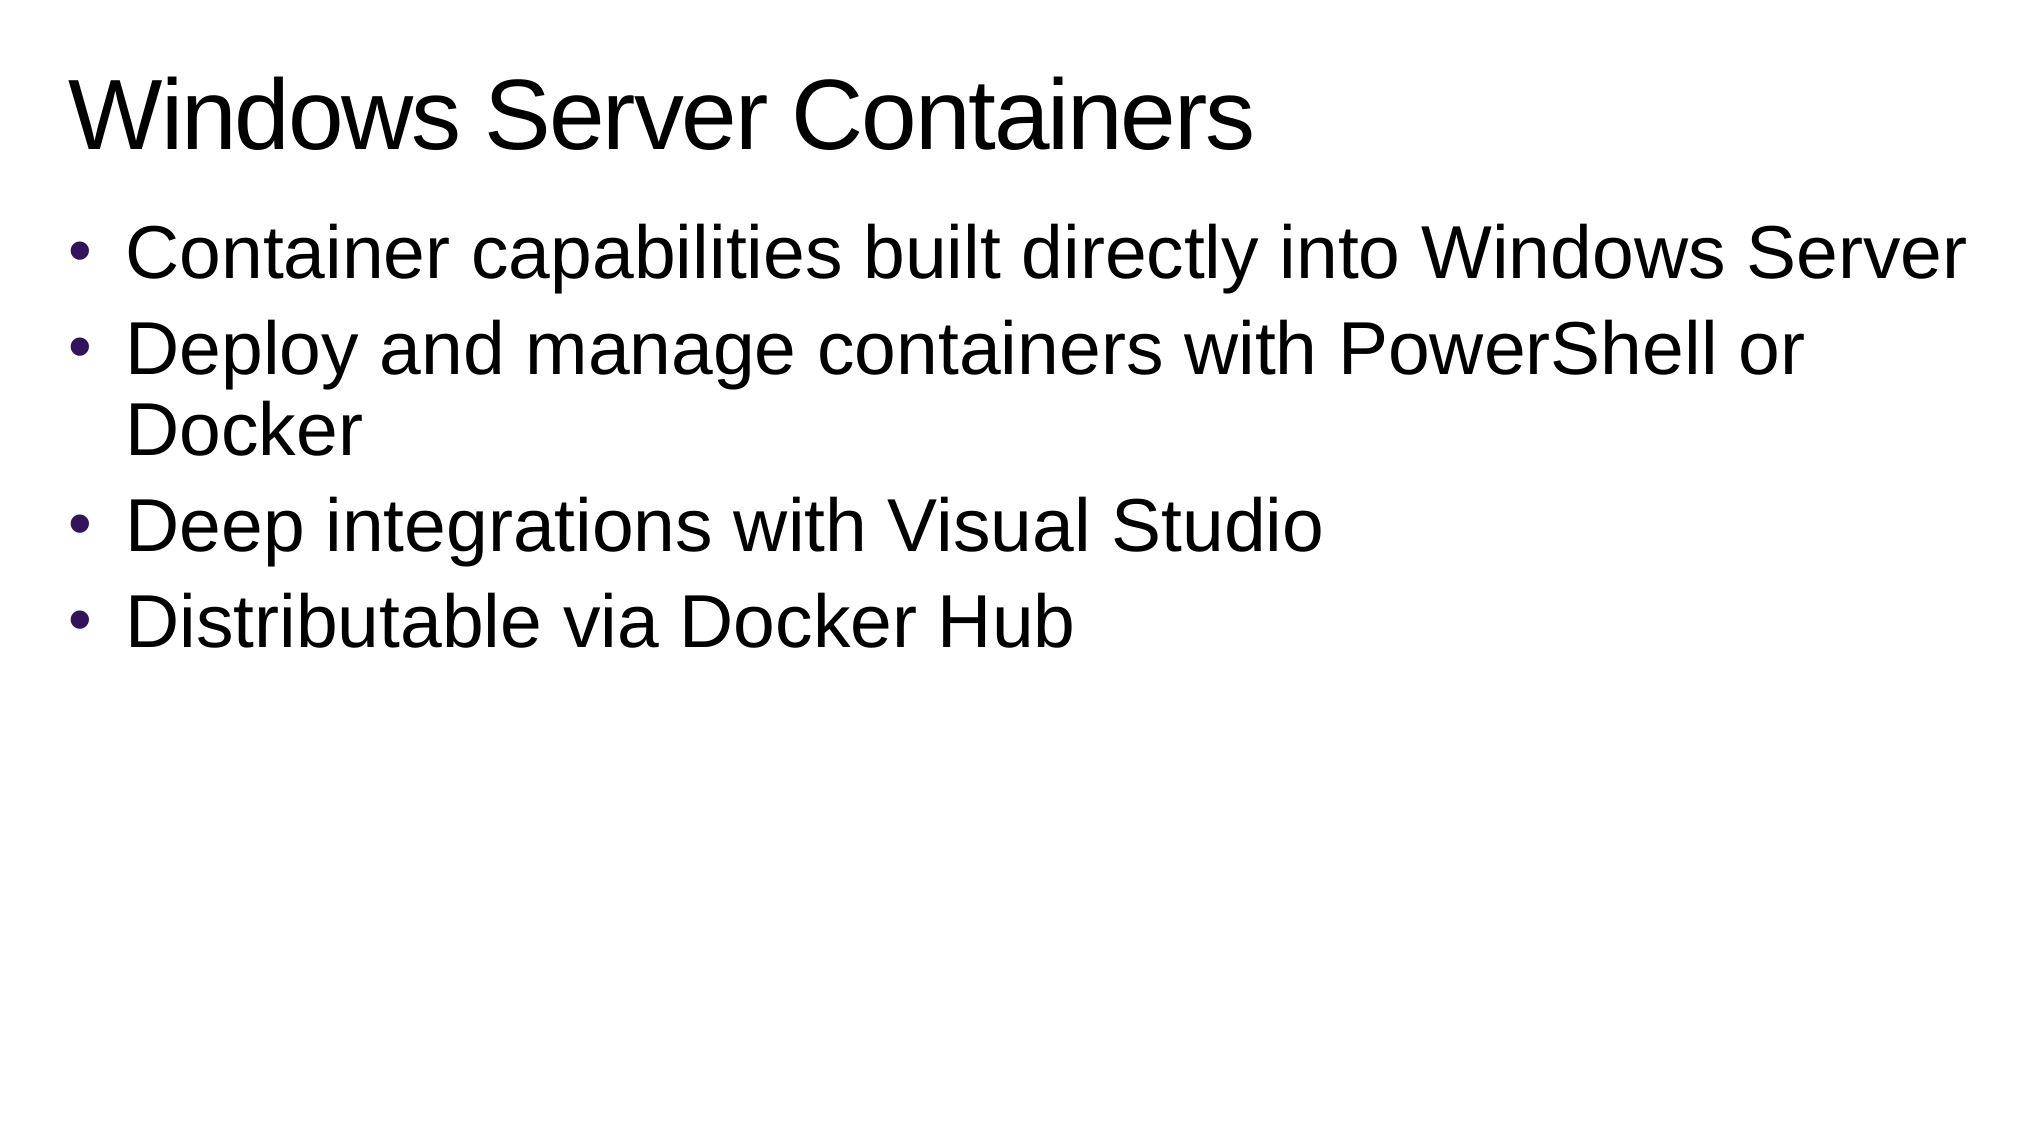

# Windows Server Containers
Container capabilities built directly into Windows Server
Deploy and manage containers with PowerShell or Docker
Deep integrations with Visual Studio
Distributable via Docker Hub